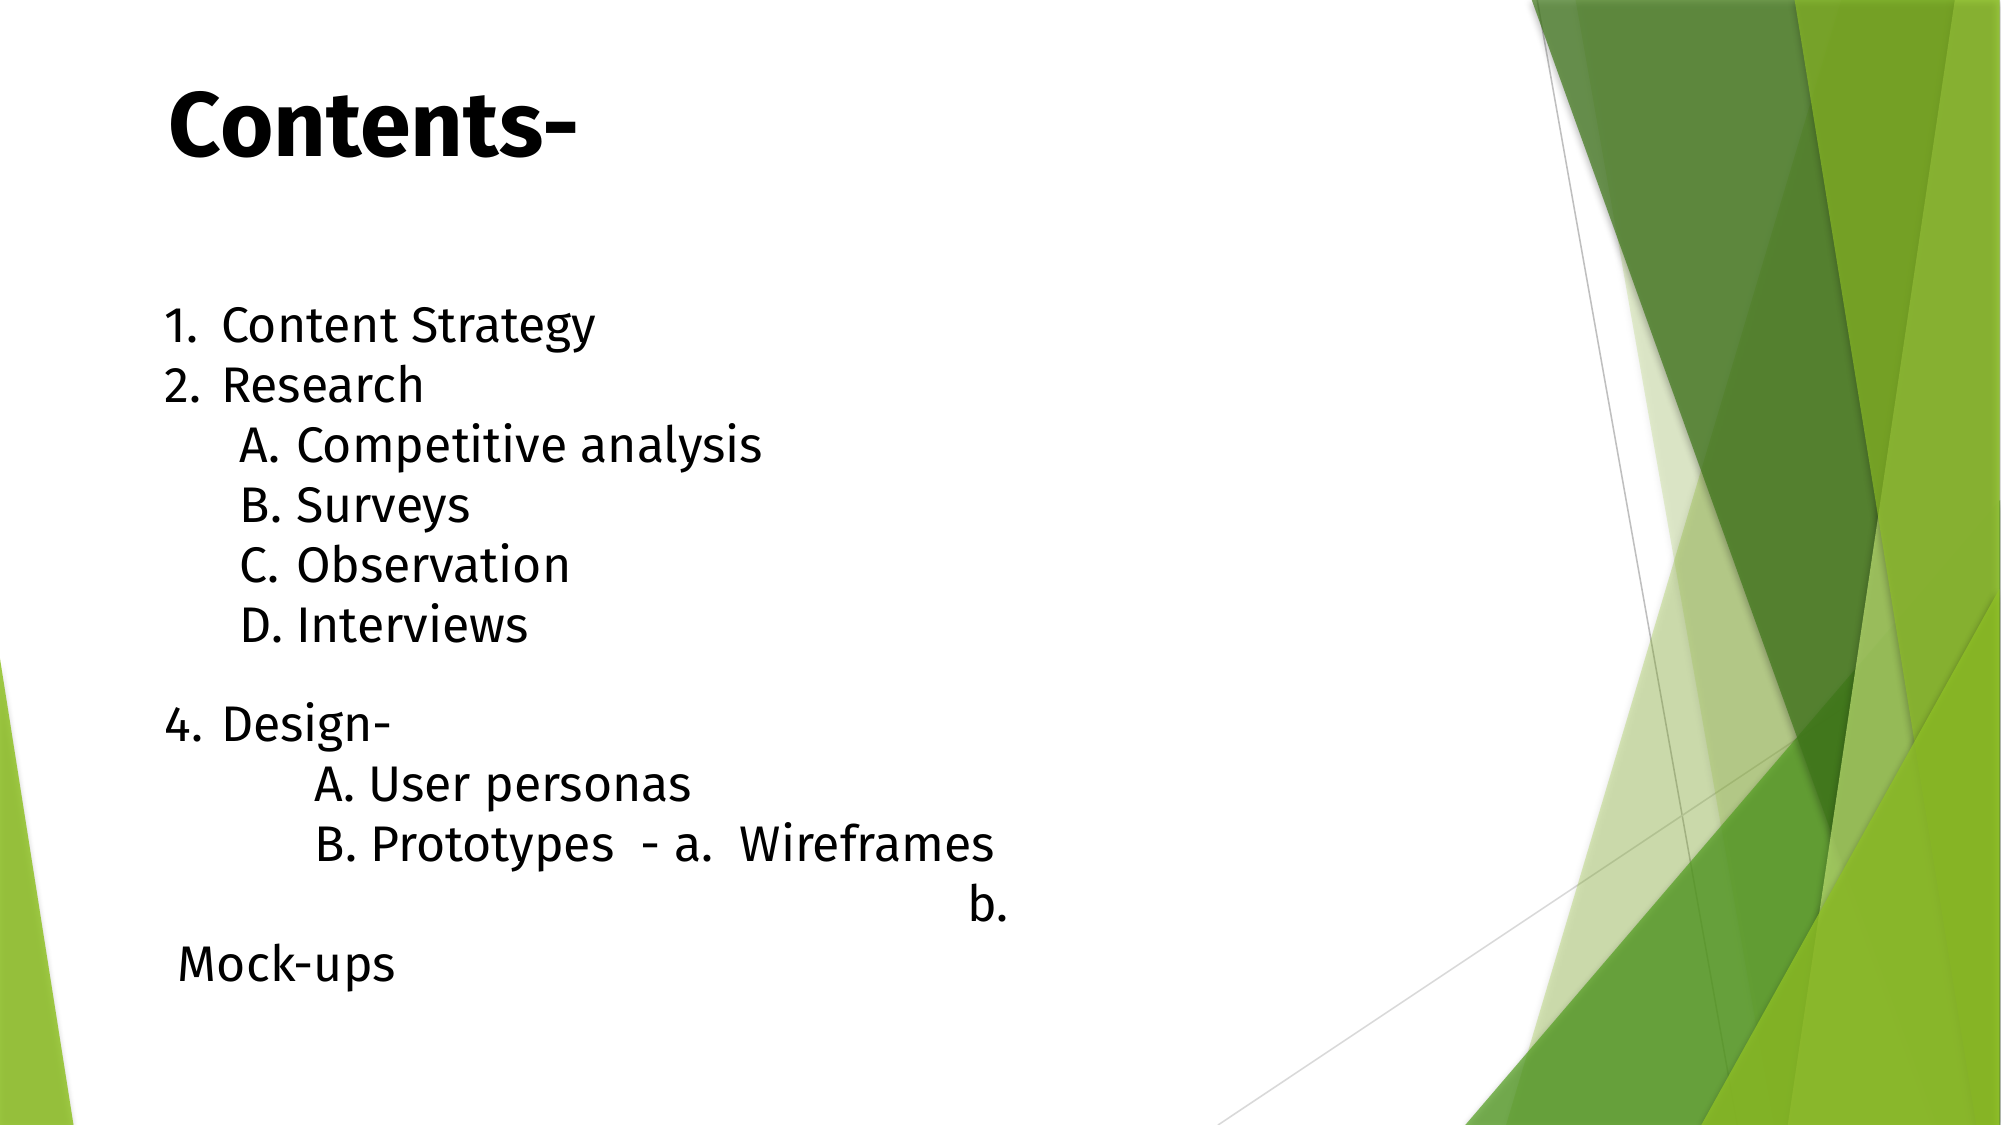

Contents-
Content Strategy
Research
Competitive analysis
Surveys
Observation
Interviews
Design-
	A. User personas
	B. Prototypes  - a.  Wireframes
					    b.  Mock-ups